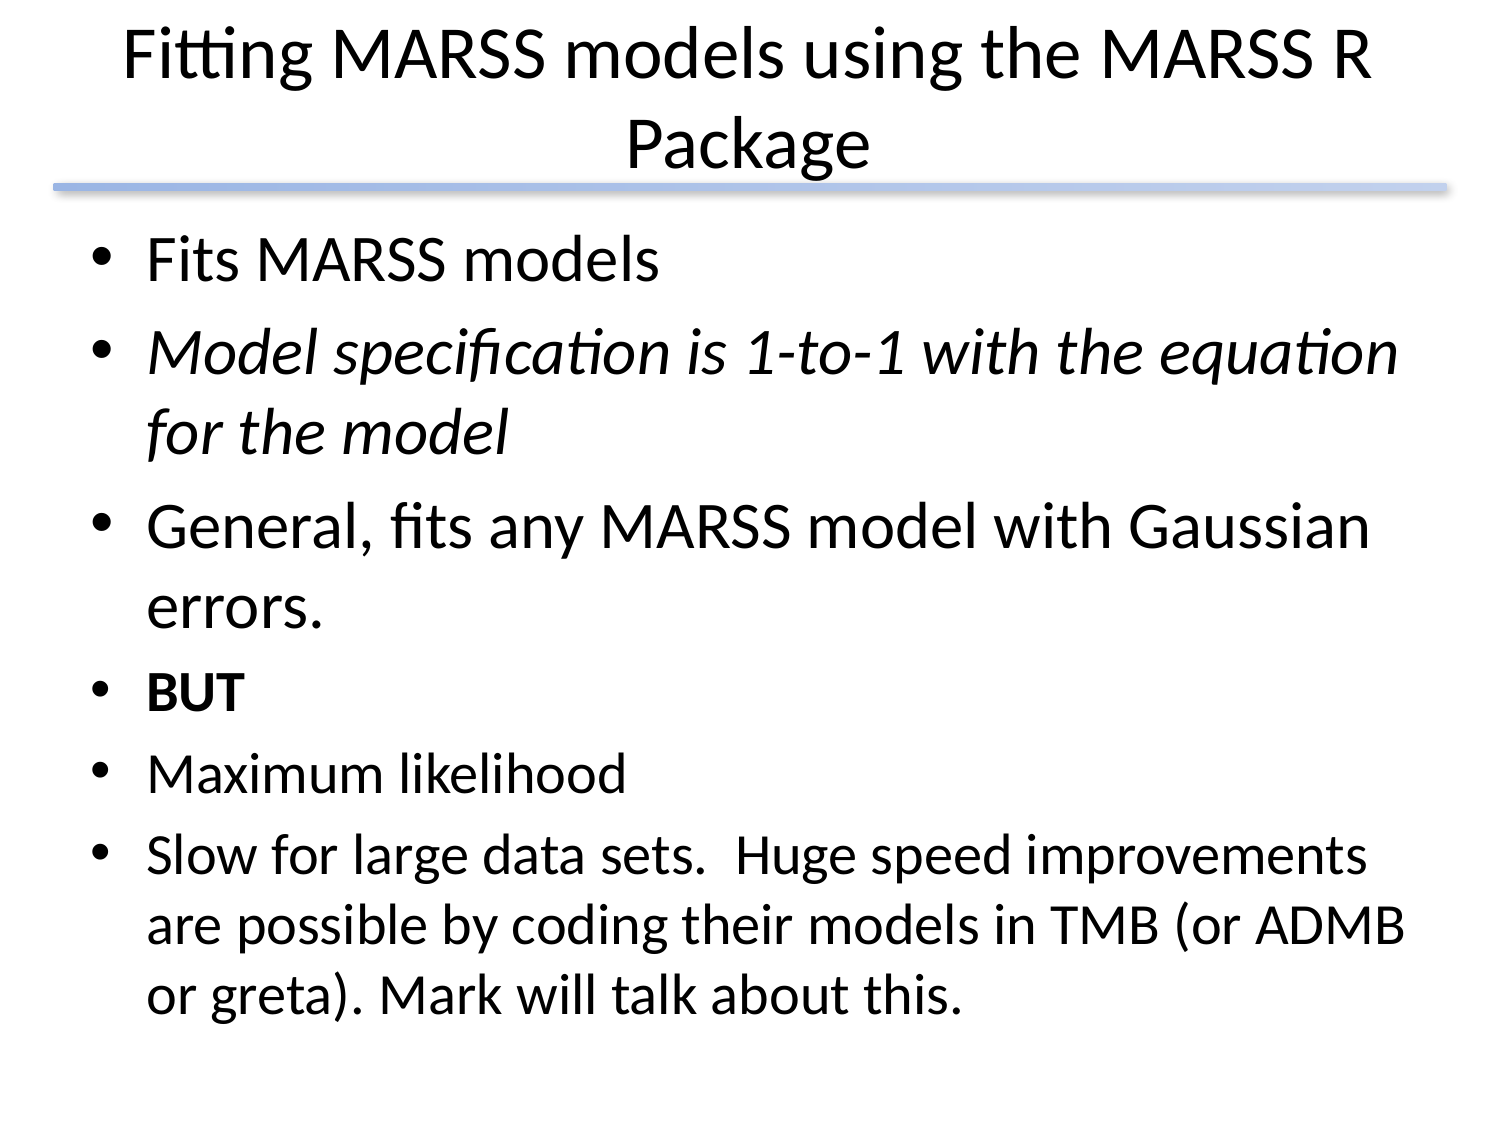

# Fitting MARSS models using the MARSS R Package

Fits MARSS models
Model specification is 1-to-1 with the equation for the model
General, fits any MARSS model with Gaussian errors.
BUT
Maximum likelihood
Slow for large data sets.  Huge speed improvements are possible by coding their models in TMB (or ADMB or greta). Mark will talk about this.